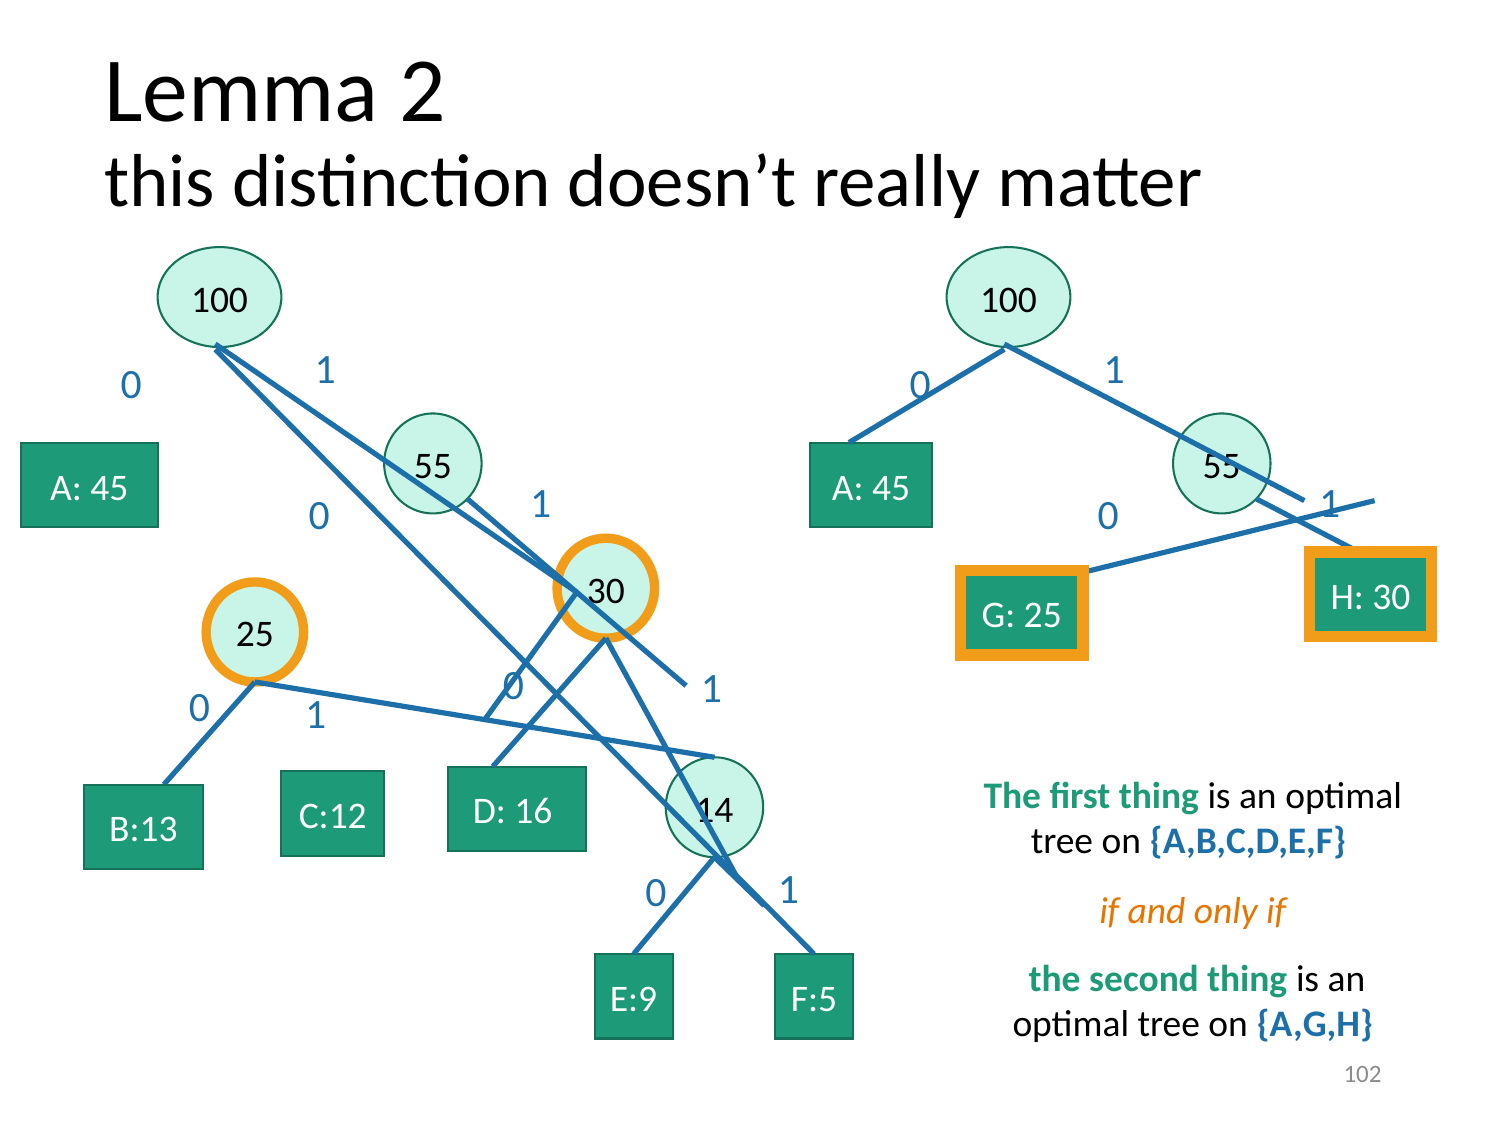

# Lemma 2 this distinction doesn’t really matter
100
1
0
55
A: 45
1
0
30
25
0
1
0
1
14
D: 16
C:12
B:13
1
0
E:9
F:5
100
1
0
55
A: 45
1
0
H: 30
G: 25
The first thing is an optimal tree on {A,B,C,D,E,F}

if and only if

 the second thing is an optimal tree on {A,G,H}
102